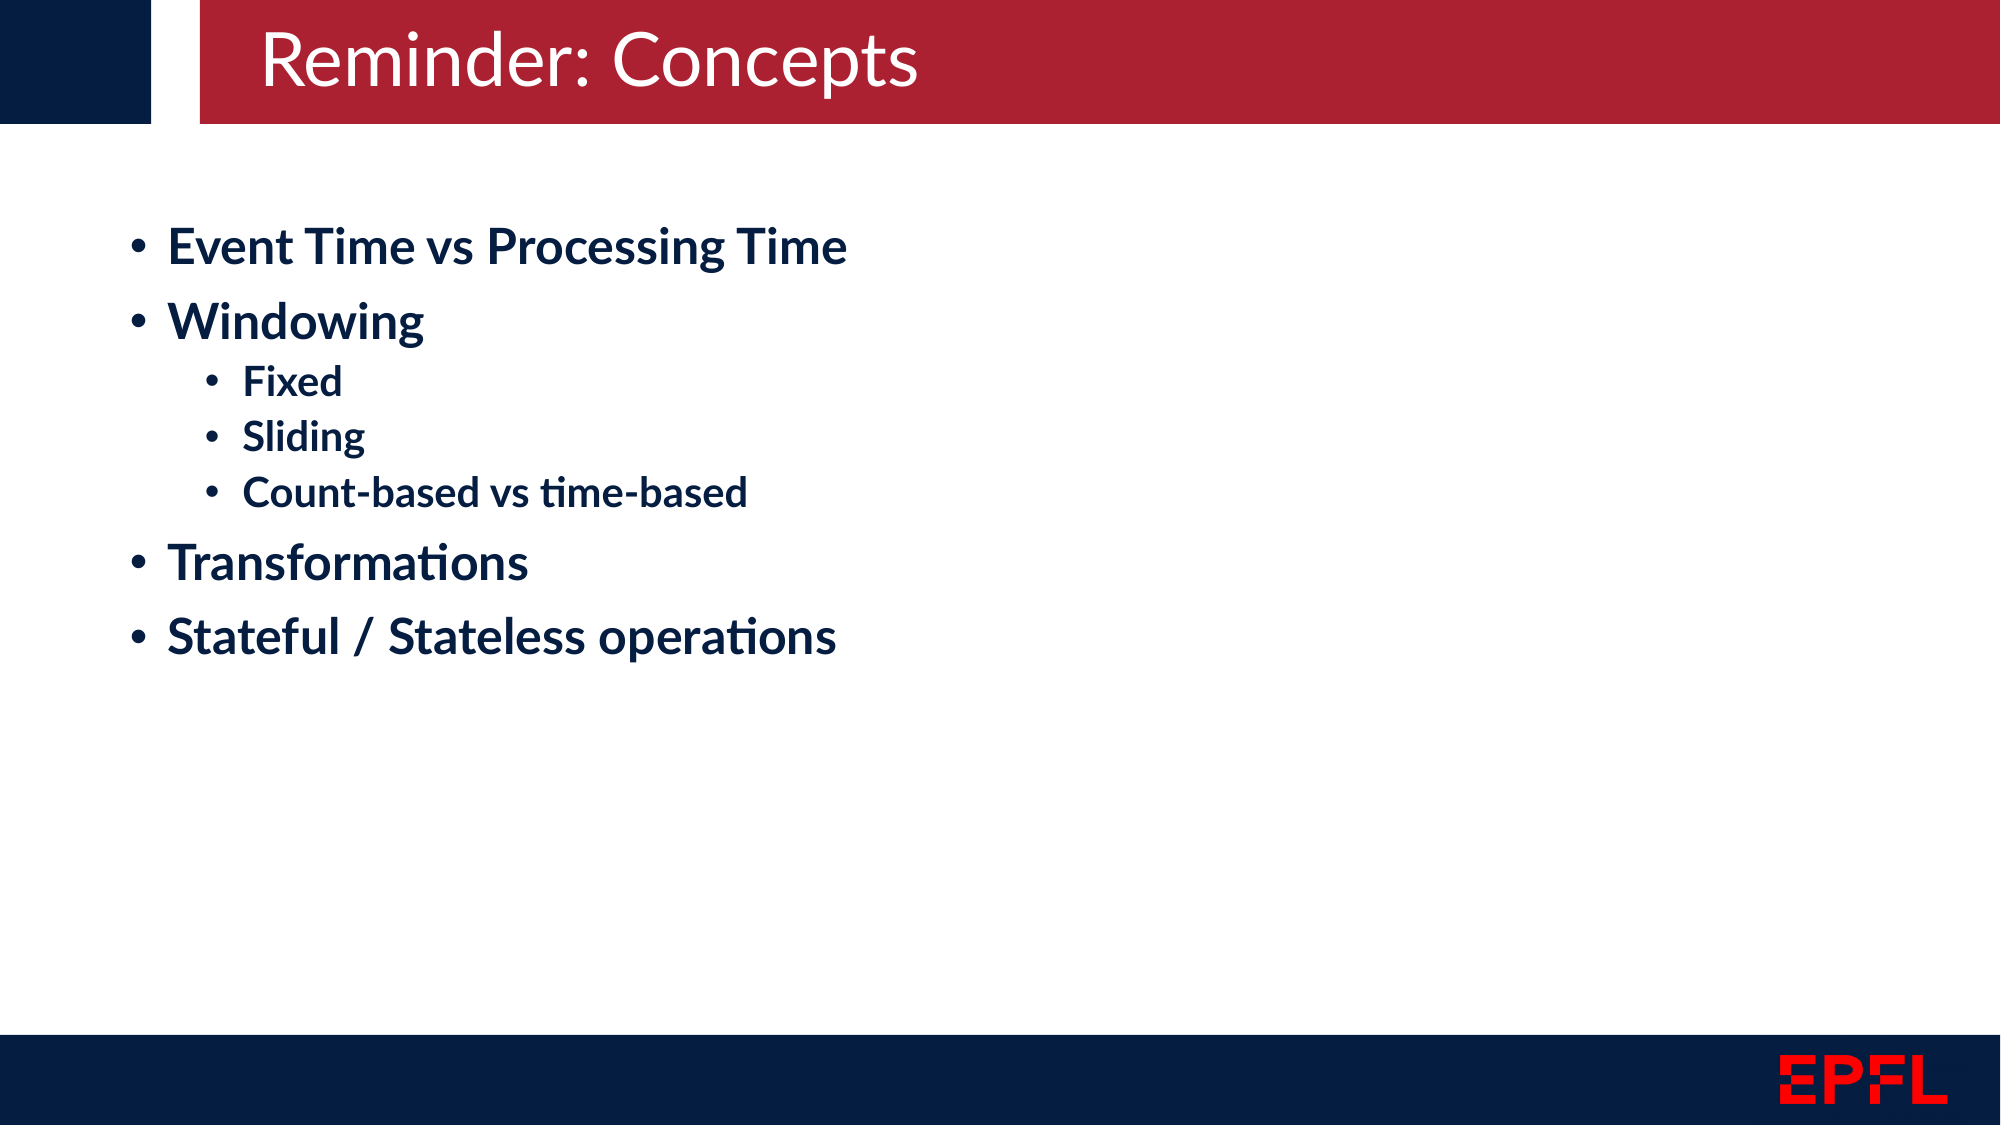

# Reminder: Concepts
Event Time vs Processing Time
Windowing
Fixed
Sliding
Count-based vs time-based
Transformations
Stateful / Stateless operations